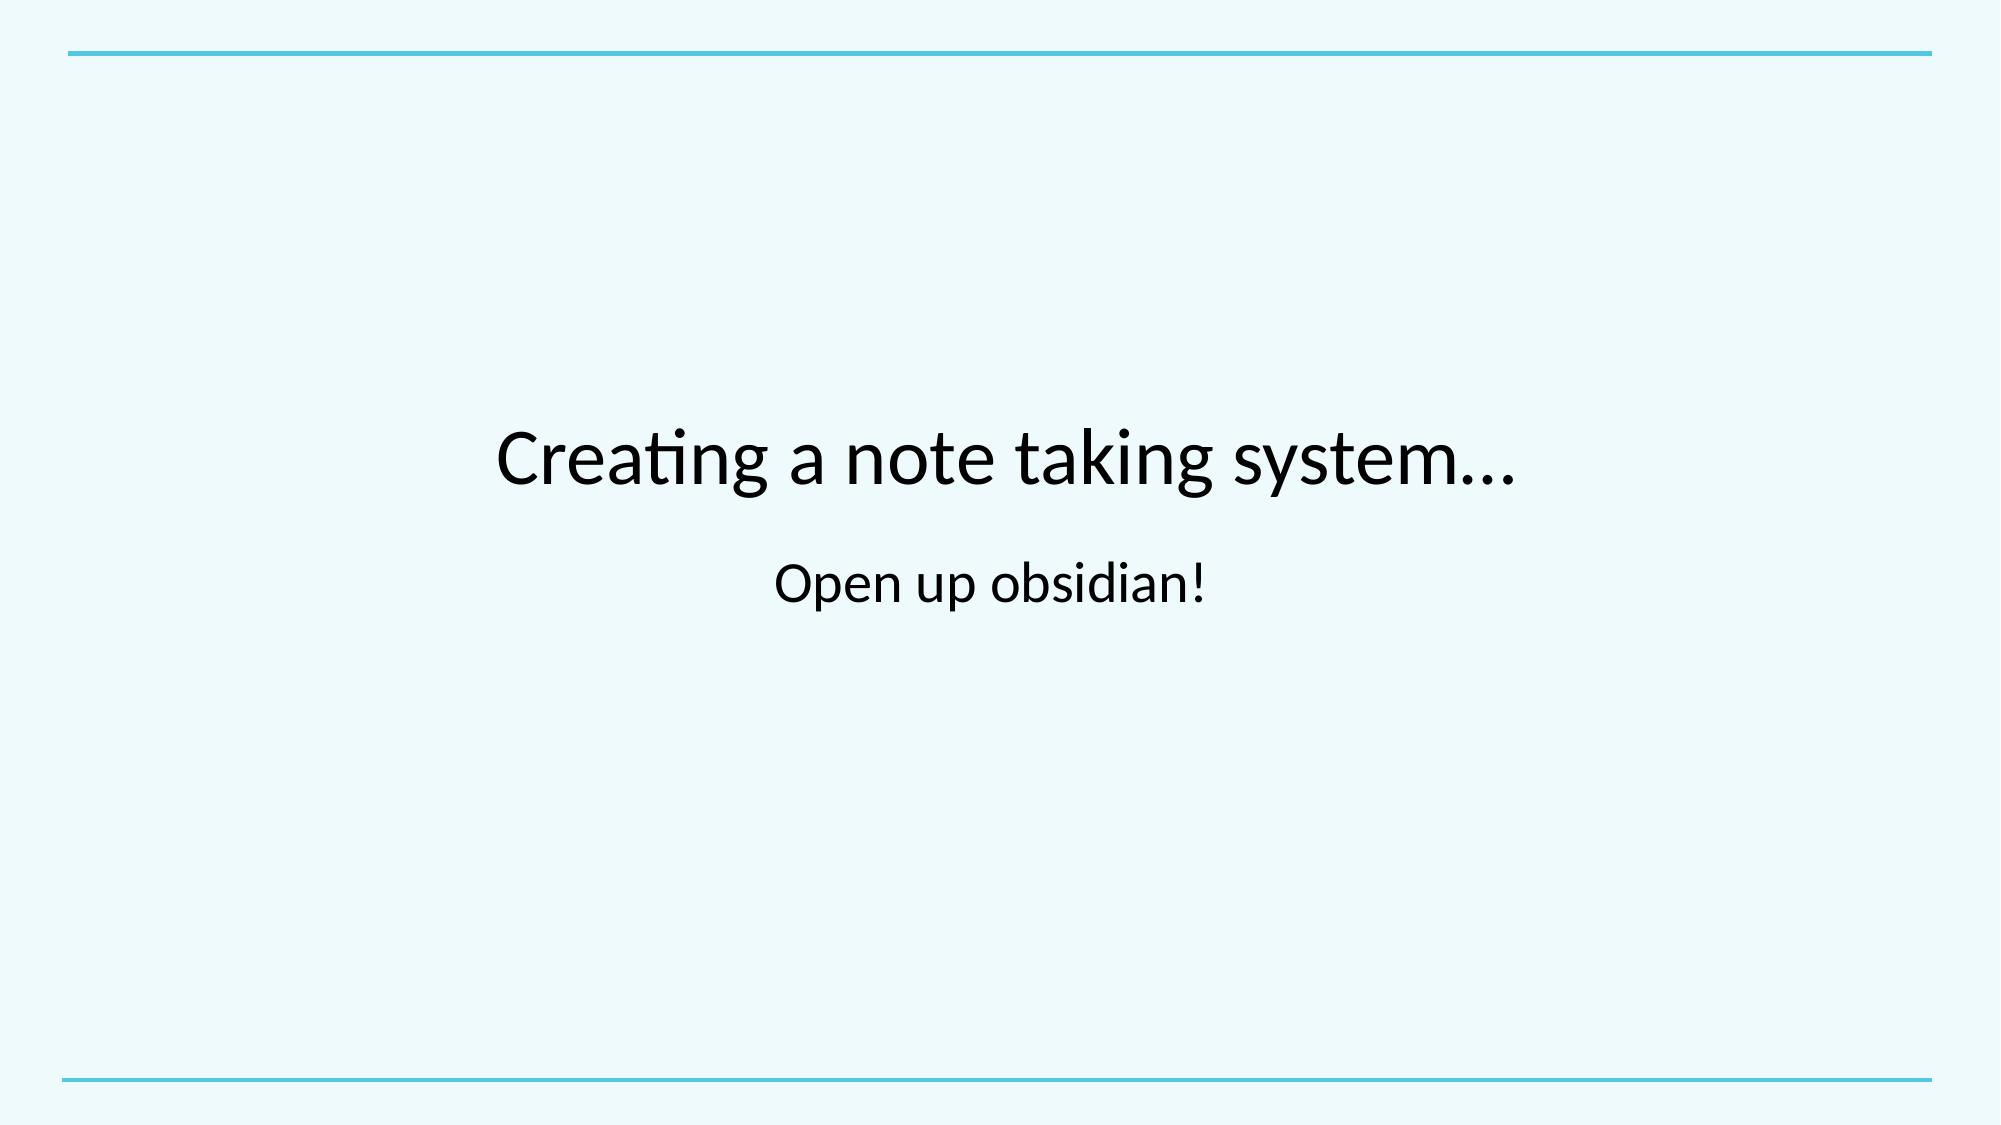

# Creating a note taking system…
Open up obsidian!